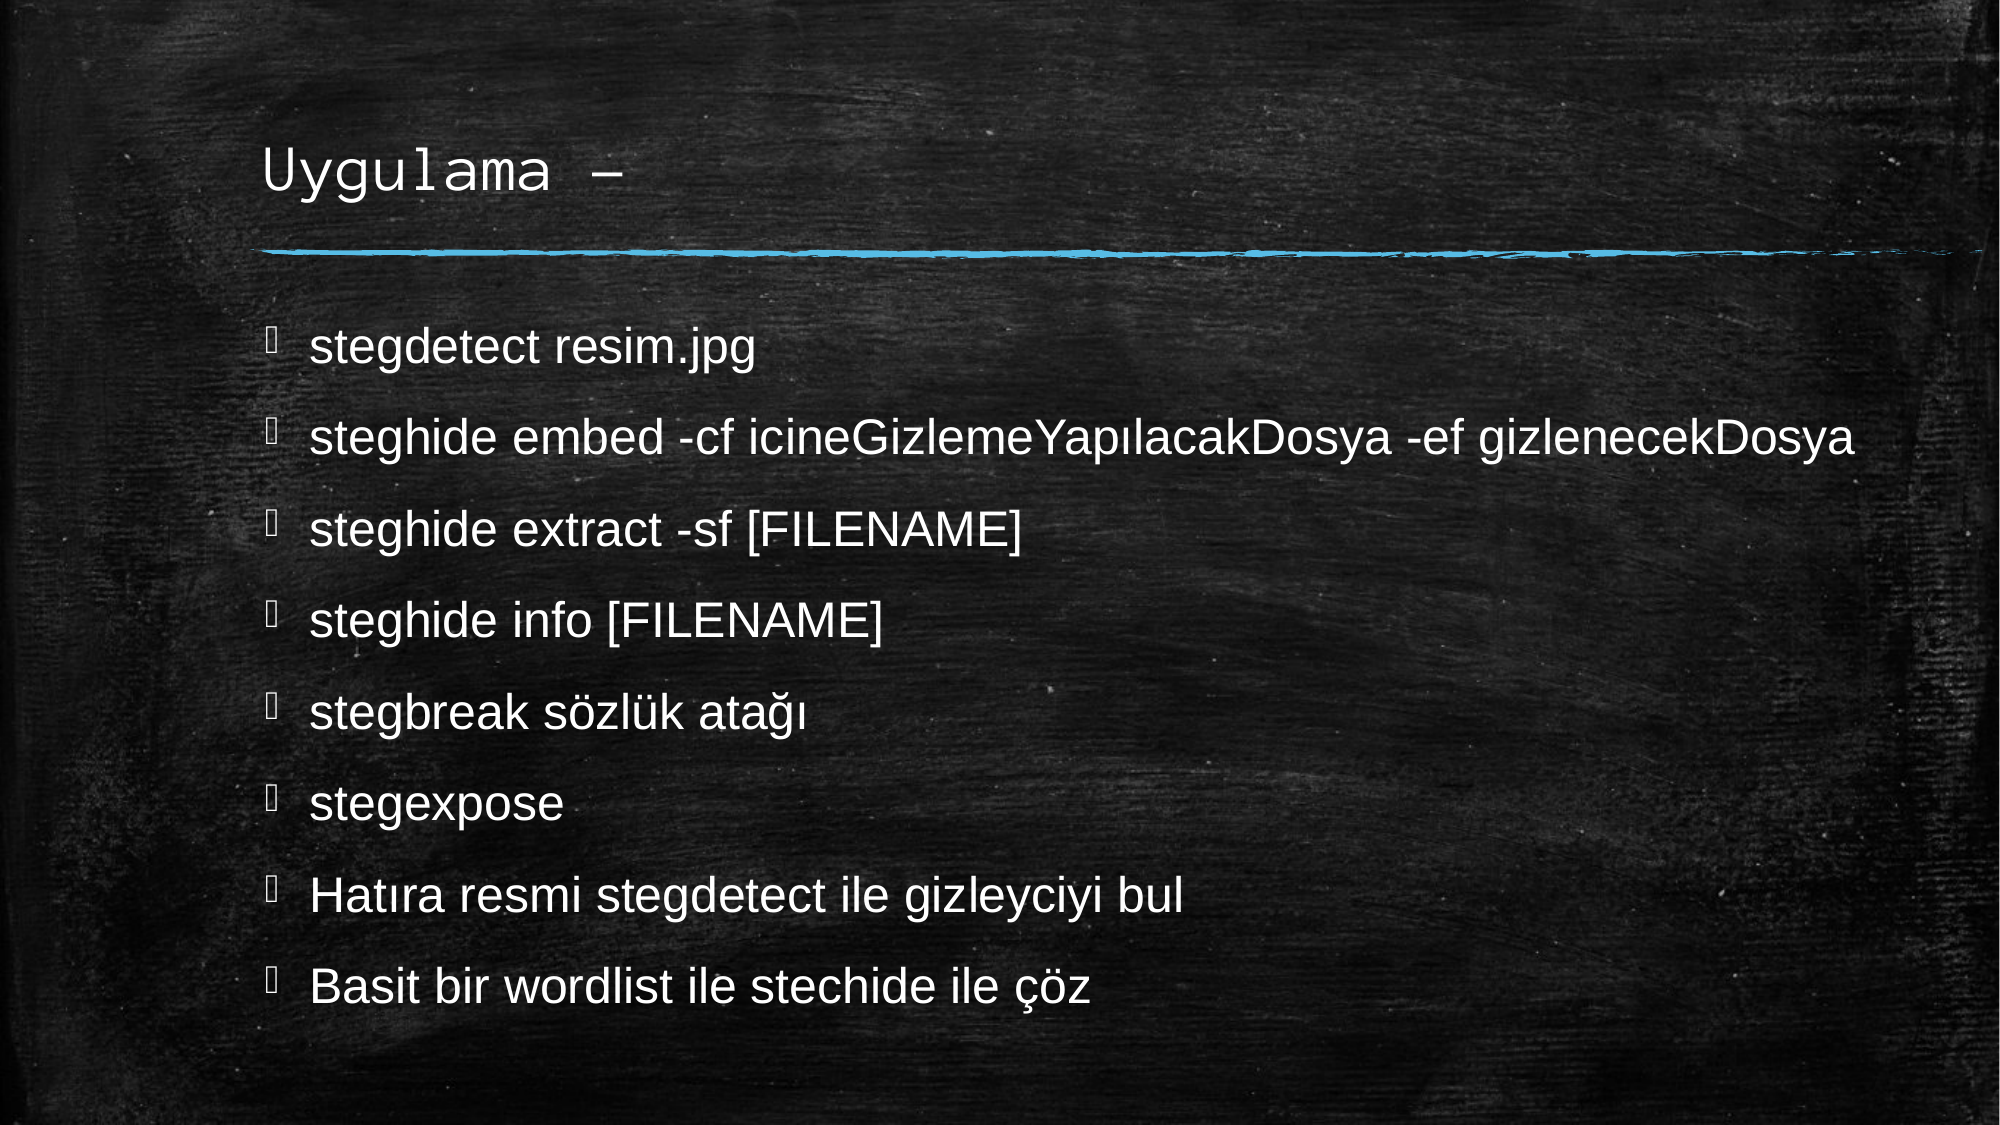

# Uygulama -
stegdetect resim.jpg
steghide embed -cf icineGizlemeYapılacakDosya -ef gizlenecekDosya
steghide extract -sf [FILENAME]
steghide info [FILENAME]
stegbreak sözlük atağı
stegexpose
Hatıra resmi stegdetect ile gizleyciyi bul
Basit bir wordlist ile stechide ile çöz